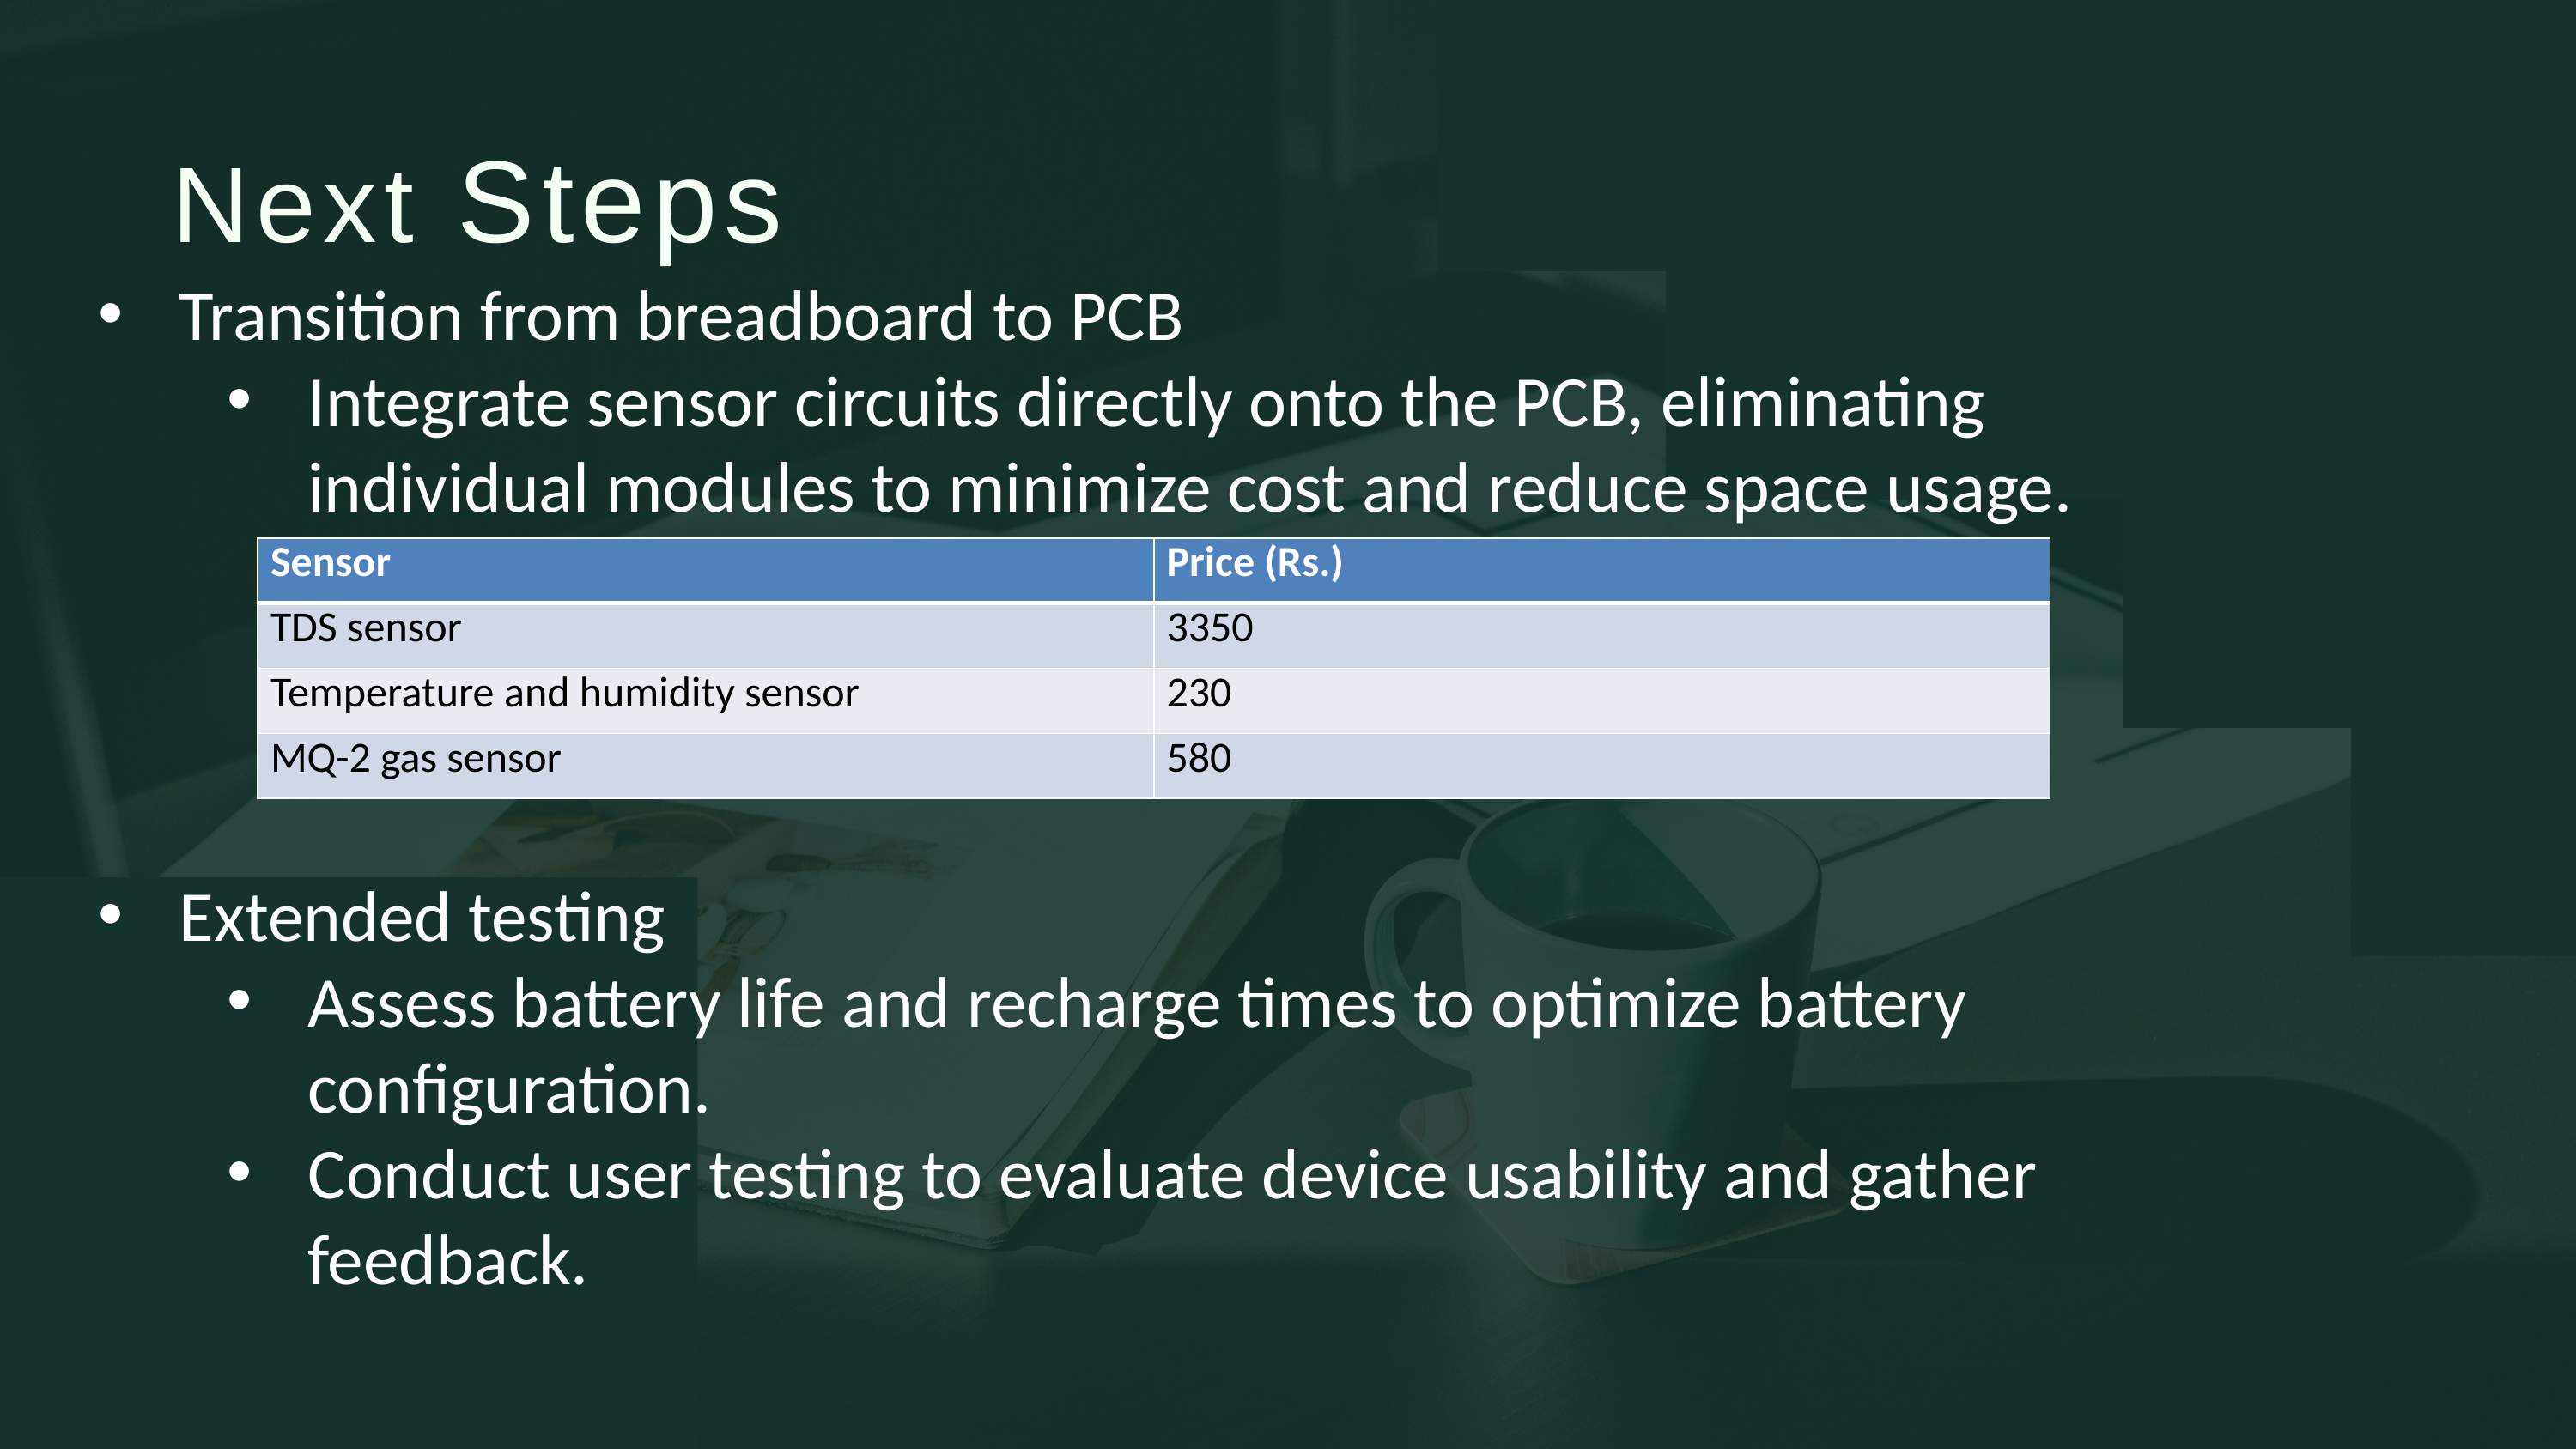

Next Steps
Transition from breadboard to PCB
Integrate sensor circuits directly onto the PCB, eliminating individual modules to minimize cost and reduce space usage.

Extended testing
Assess battery life and recharge times to optimize battery configuration.
Conduct user testing to evaluate device usability and gather feedback.
| Sensor | Price (Rs.) |
| --- | --- |
| TDS sensor | 3350 |
| Temperature and humidity sensor | 230 |
| MQ-2 gas sensor | 580 |